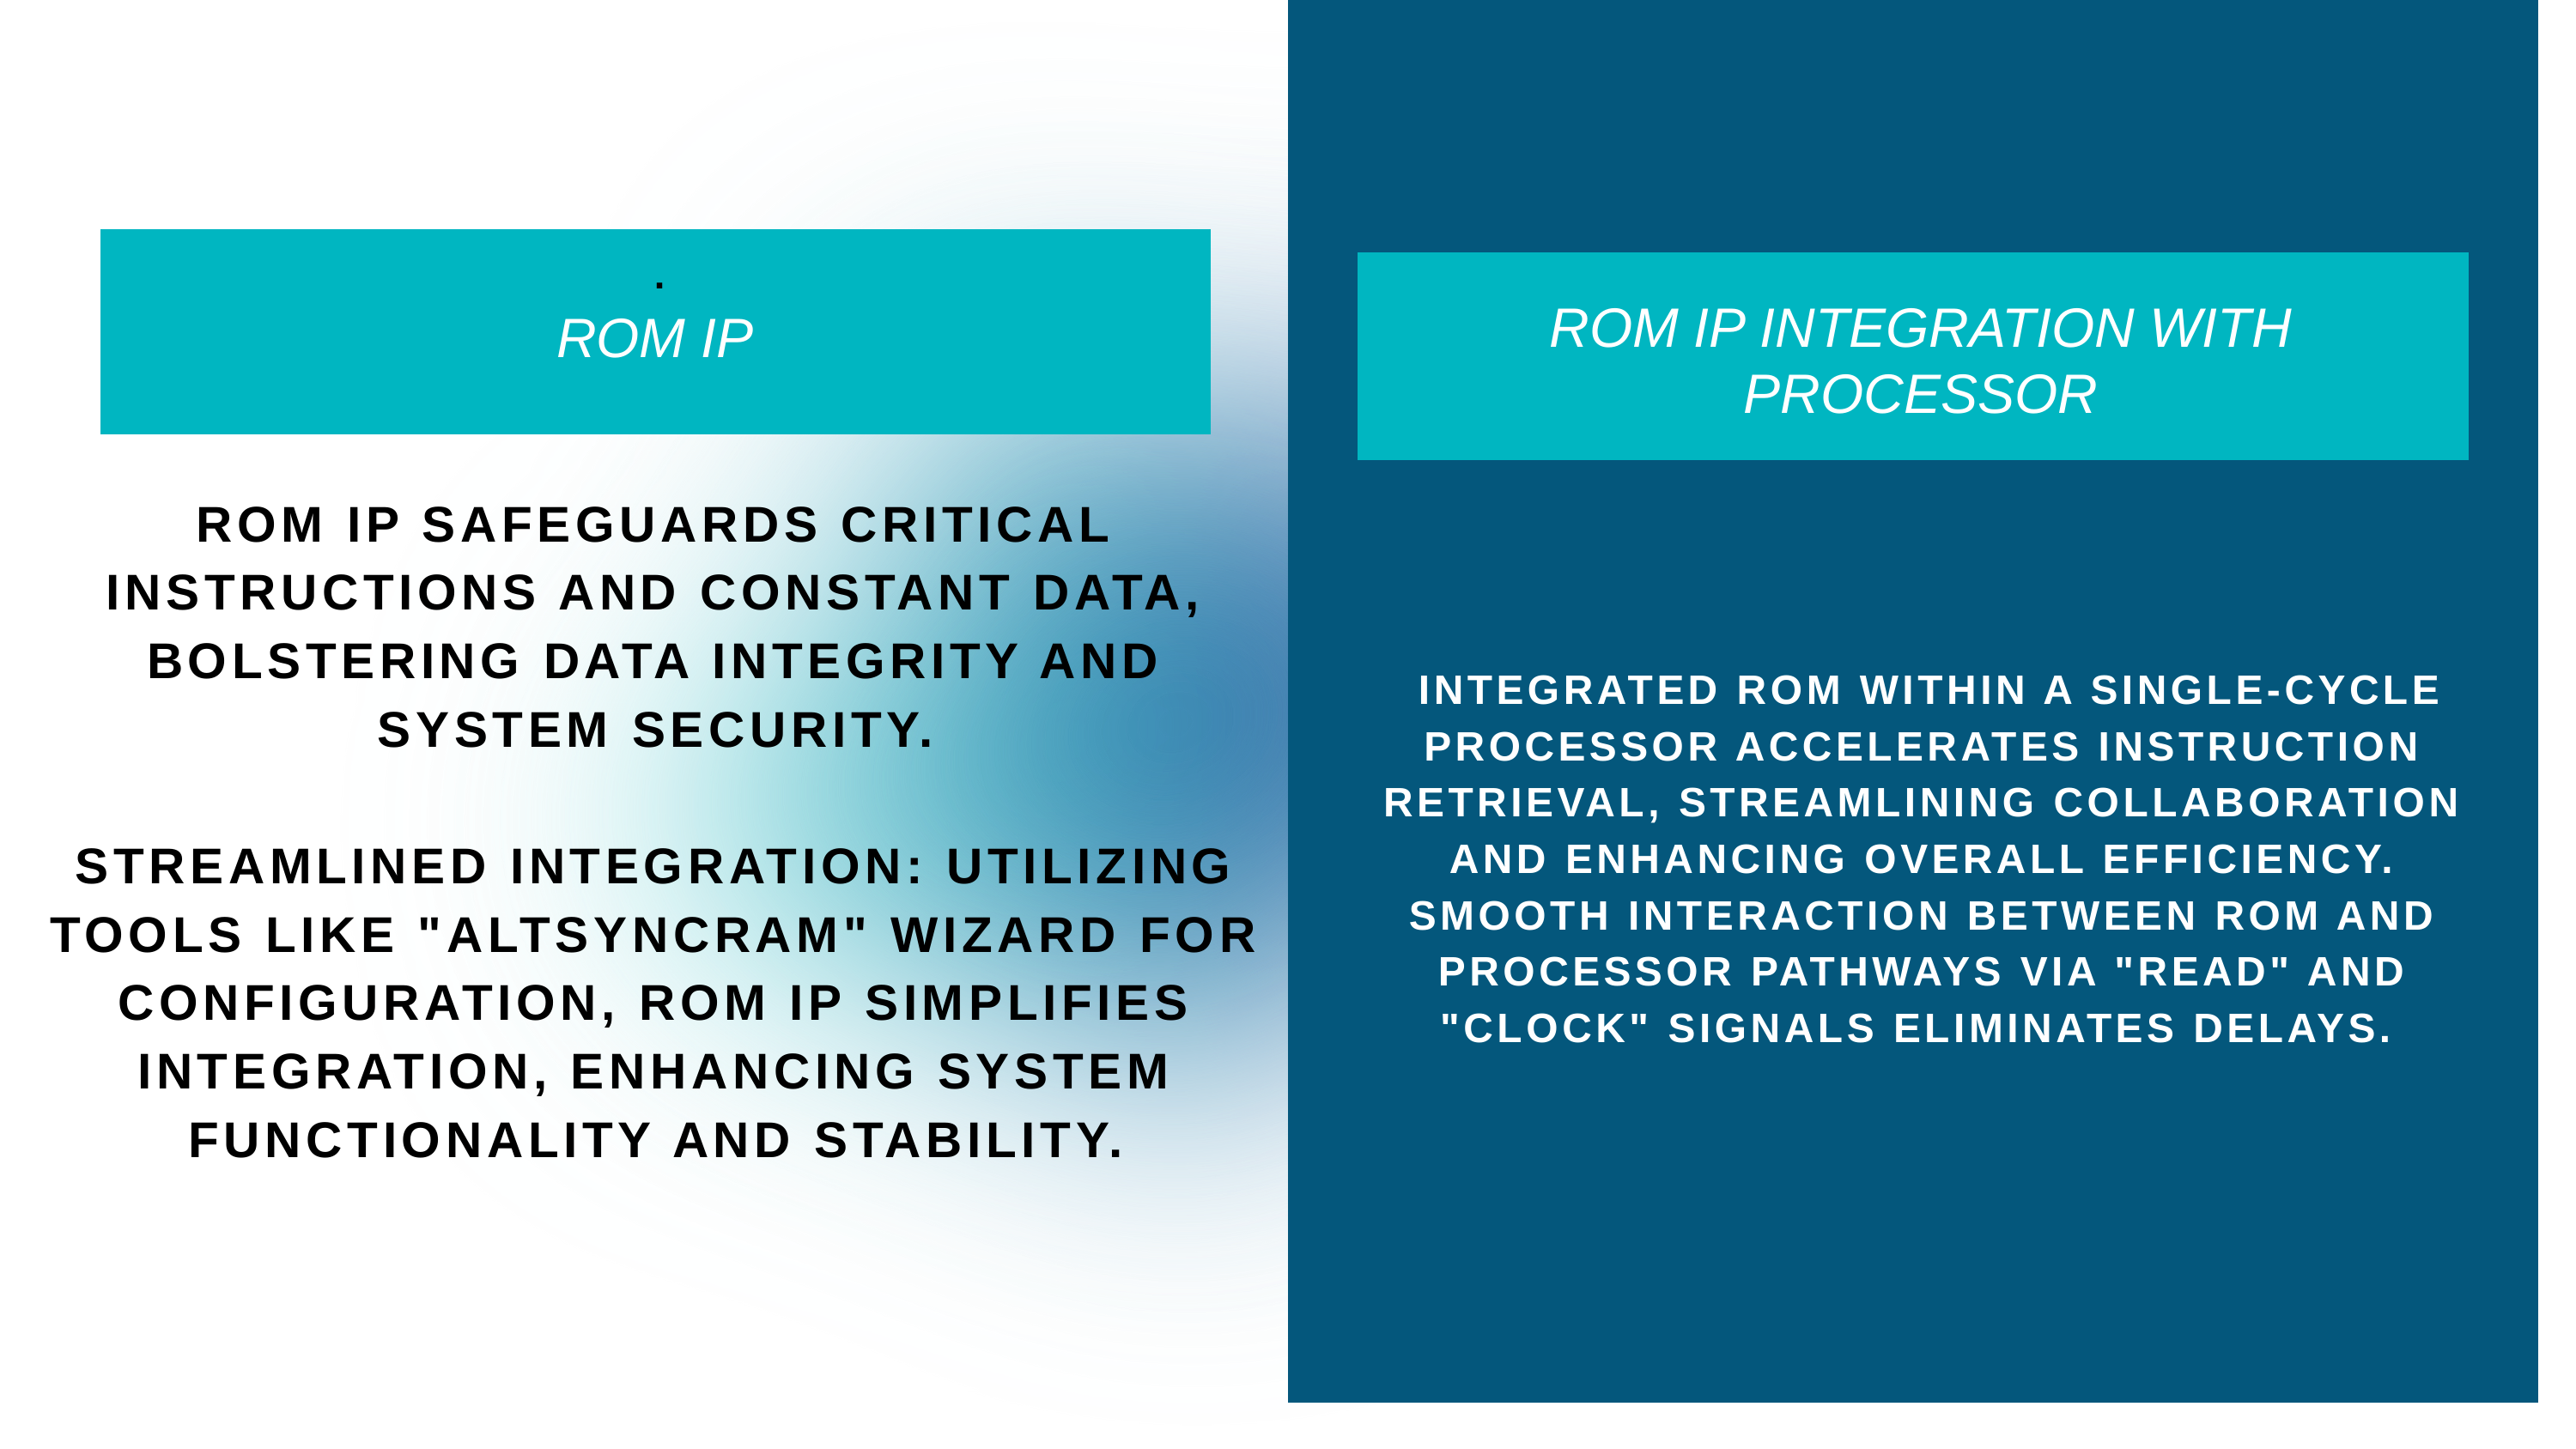

.
ROM IP INTEGRATION WITH PROCESSOR
ROM IP
ROM IP SAFEGUARDS CRITICAL INSTRUCTIONS AND CONSTANT DATA, BOLSTERING DATA INTEGRITY AND SYSTEM SECURITY.
 INTEGRATED ROM WITHIN A SINGLE-CYCLE PROCESSOR ACCELERATES INSTRUCTION RETRIEVAL, STREAMLINING COLLABORATION AND ENHANCING OVERALL EFFICIENCY. SMOOTH INTERACTION BETWEEN ROM AND PROCESSOR PATHWAYS VIA "READ" AND "CLOCK" SIGNALS ELIMINATES DELAYS.

STREAMLINED INTEGRATION: UTILIZING TOOLS LIKE "ALTSYNCRAM" WIZARD FOR CONFIGURATION, ROM IP SIMPLIFIES INTEGRATION, ENHANCING SYSTEM FUNCTIONALITY AND STABILITY.